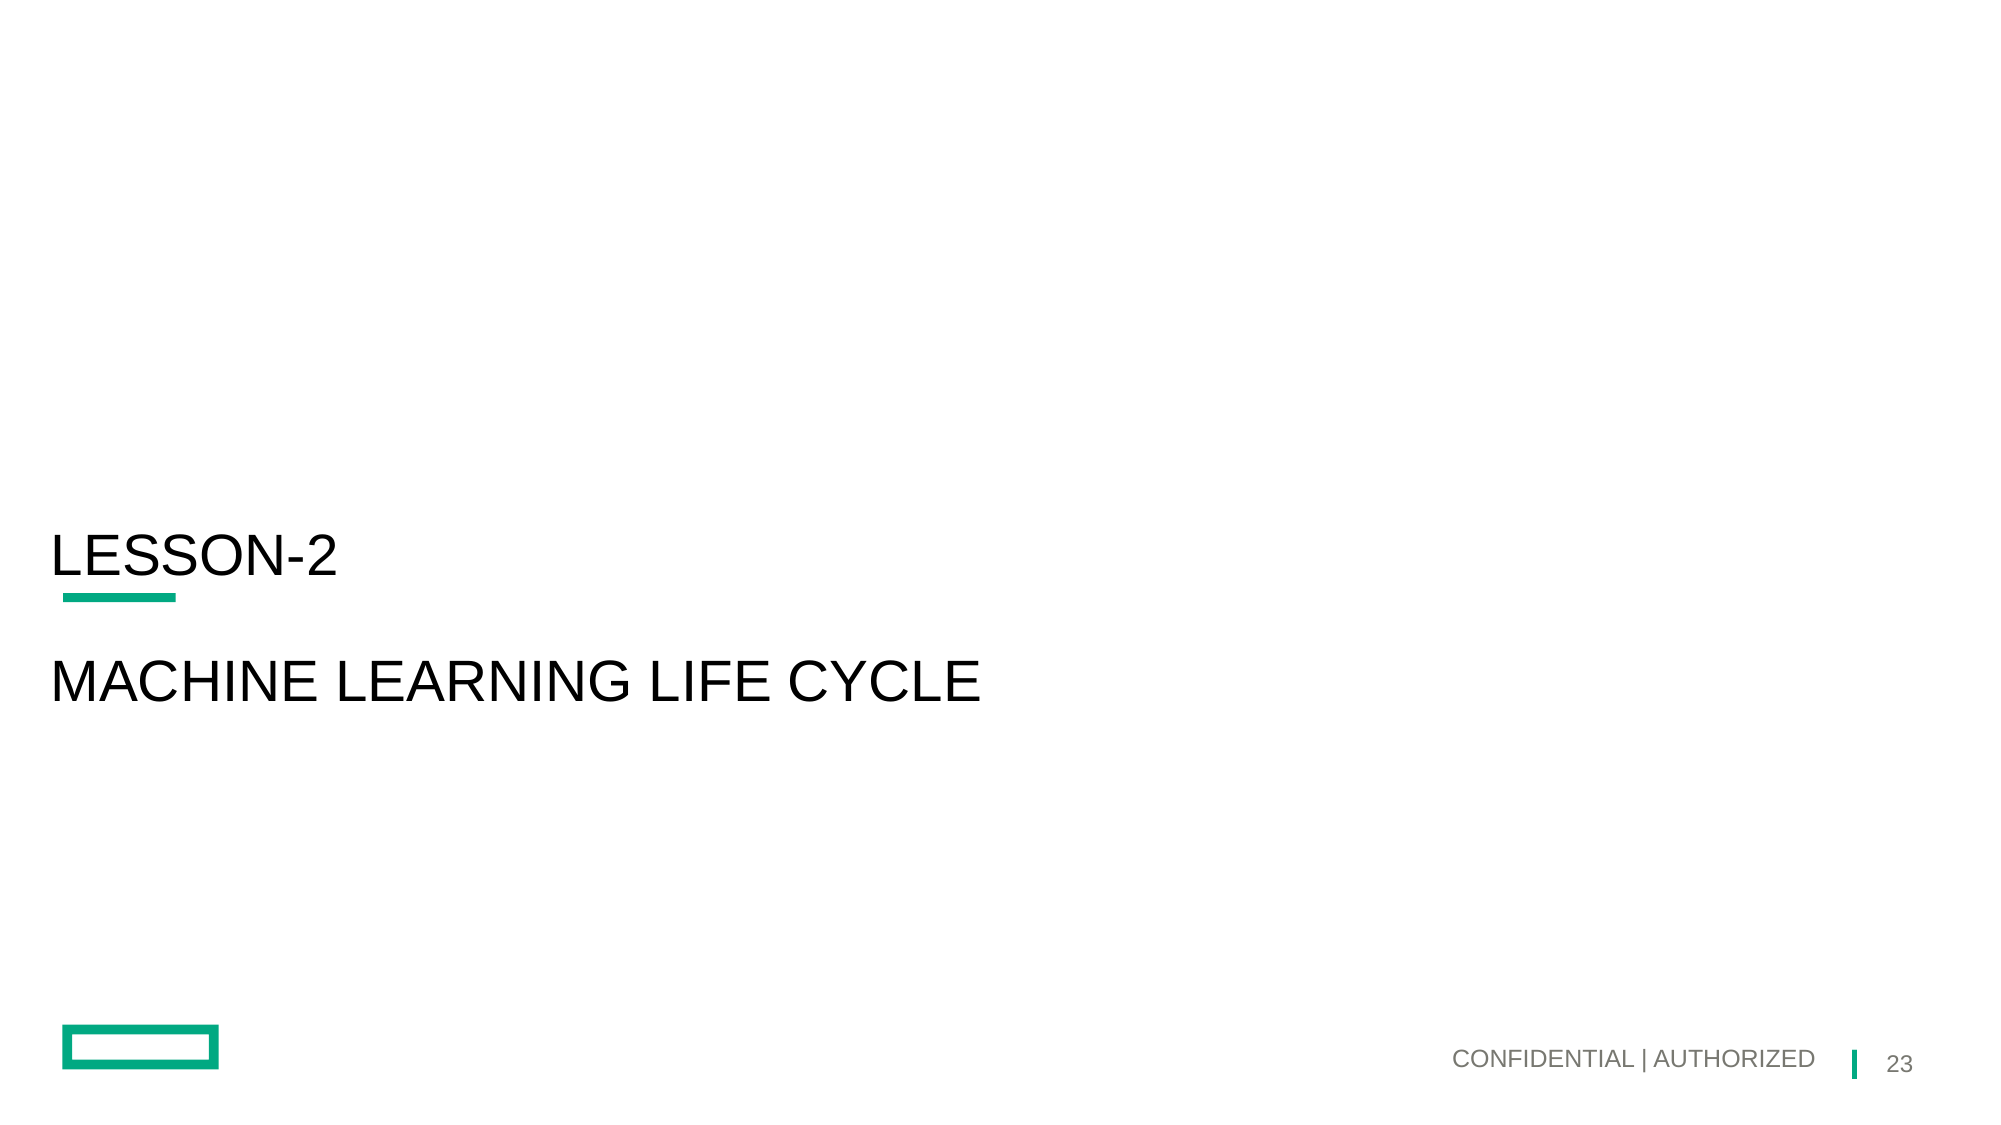

# Lesson-2 Machine Learning Life Cycle
CONFIDENTIAL | AUTHORIZED
23